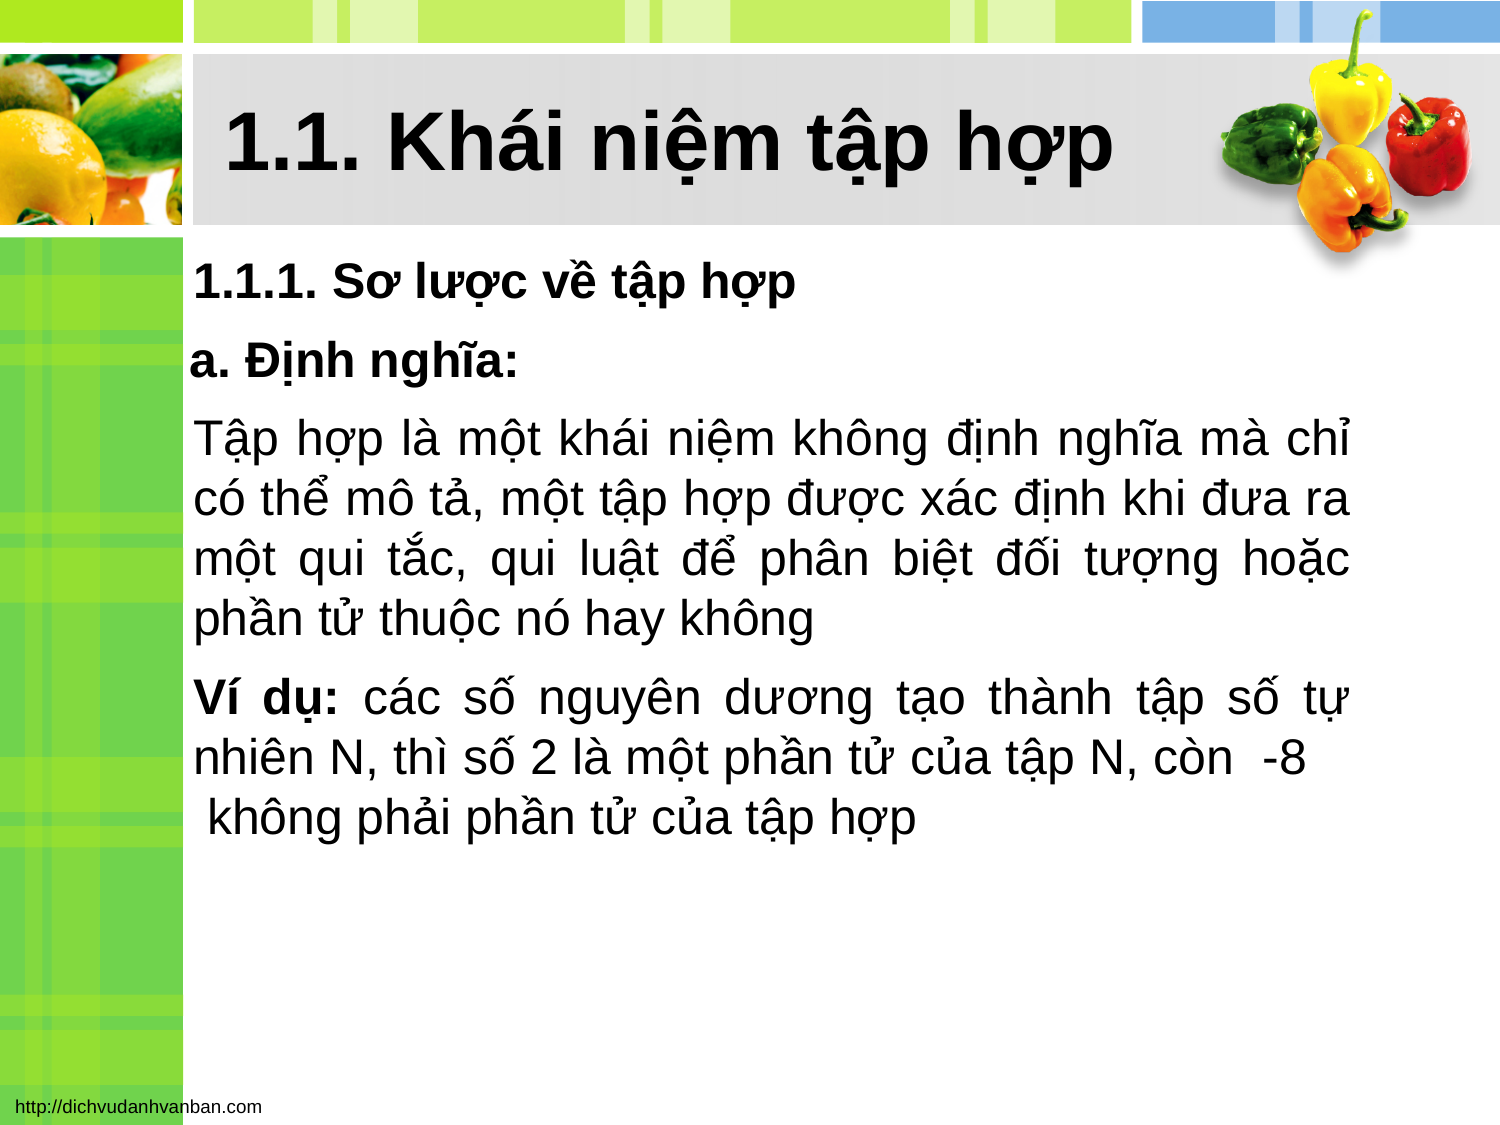

# 1.1. Khái niệm tập hợp
1.1.1. Sơ lược về tập hợp
a. Định nghĩa:
Tập hợp là một khái niệm không định nghĩa mà chỉ có thể mô tả, một tập hợp được xác định khi đưa ra một qui tắc, qui luật để phân biệt đối tượng hoặc phần tử thuộc nó hay không
Ví dụ: các số nguyên dương tạo thành tập số tự nhiên N, thì số 2 là một phần tử của tập N, còn  -8     không phải phần tử của tập hợp